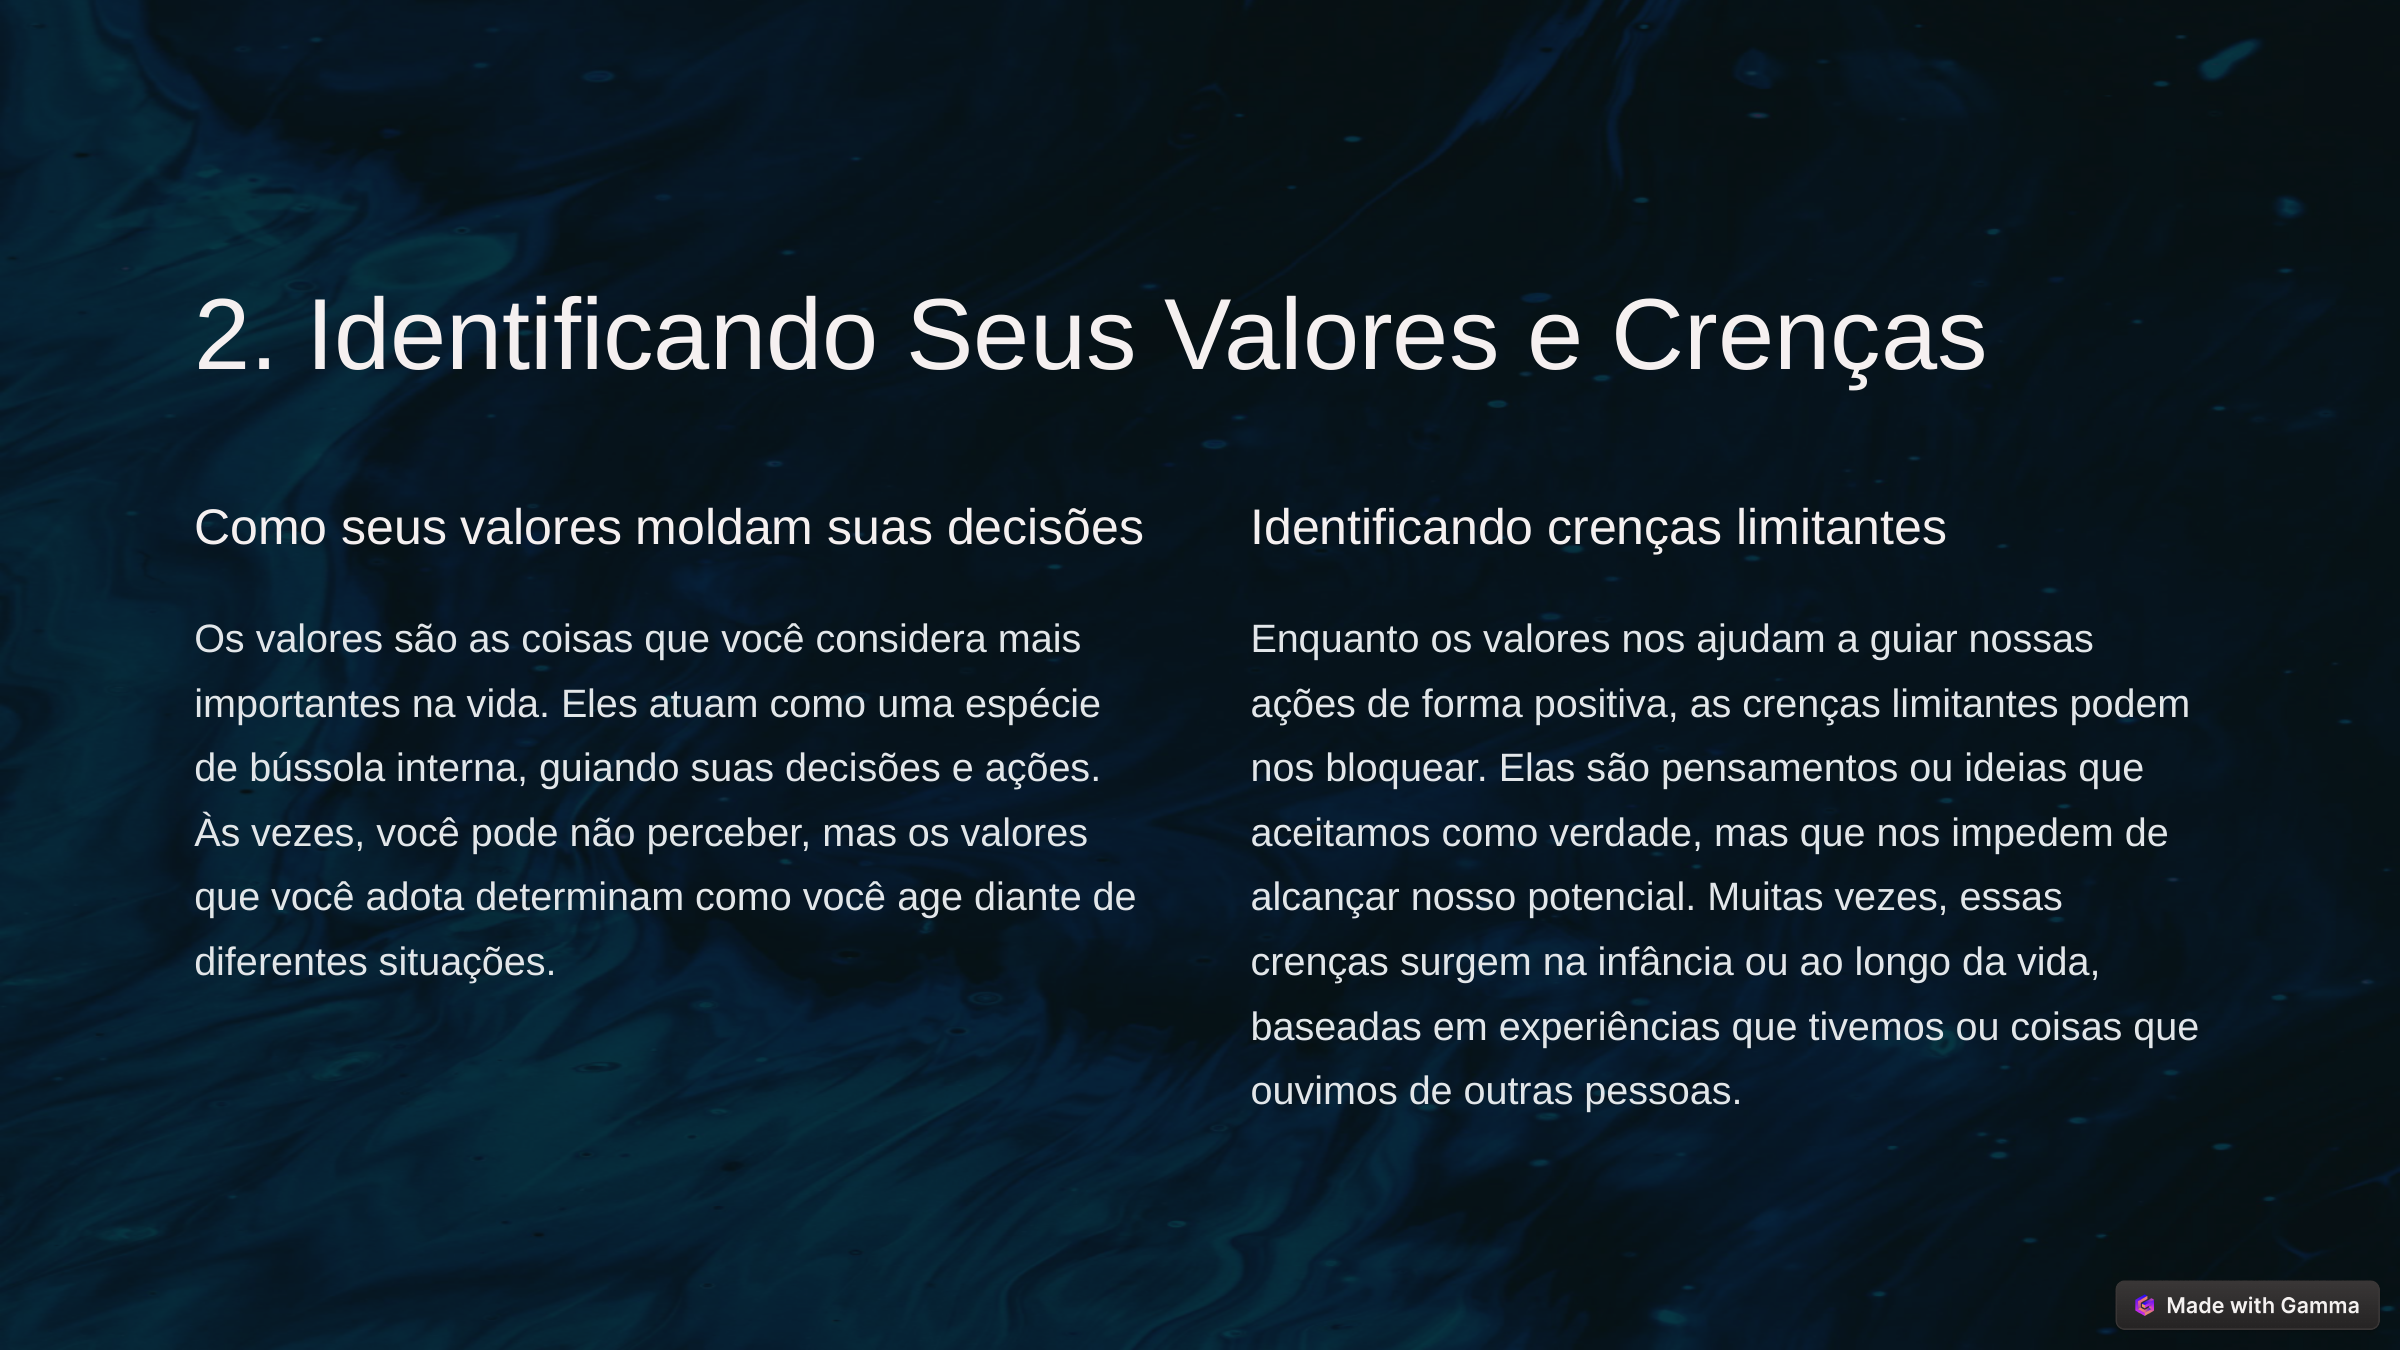

2. Identificando Seus Valores e Crenças
Como seus valores moldam suas decisões
Identificando crenças limitantes
Os valores são as coisas que você considera mais importantes na vida. Eles atuam como uma espécie de bússola interna, guiando suas decisões e ações. Às vezes, você pode não perceber, mas os valores que você adota determinam como você age diante de diferentes situações.
Enquanto os valores nos ajudam a guiar nossas ações de forma positiva, as crenças limitantes podem nos bloquear. Elas são pensamentos ou ideias que aceitamos como verdade, mas que nos impedem de alcançar nosso potencial. Muitas vezes, essas crenças surgem na infância ou ao longo da vida, baseadas em experiências que tivemos ou coisas que ouvimos de outras pessoas.